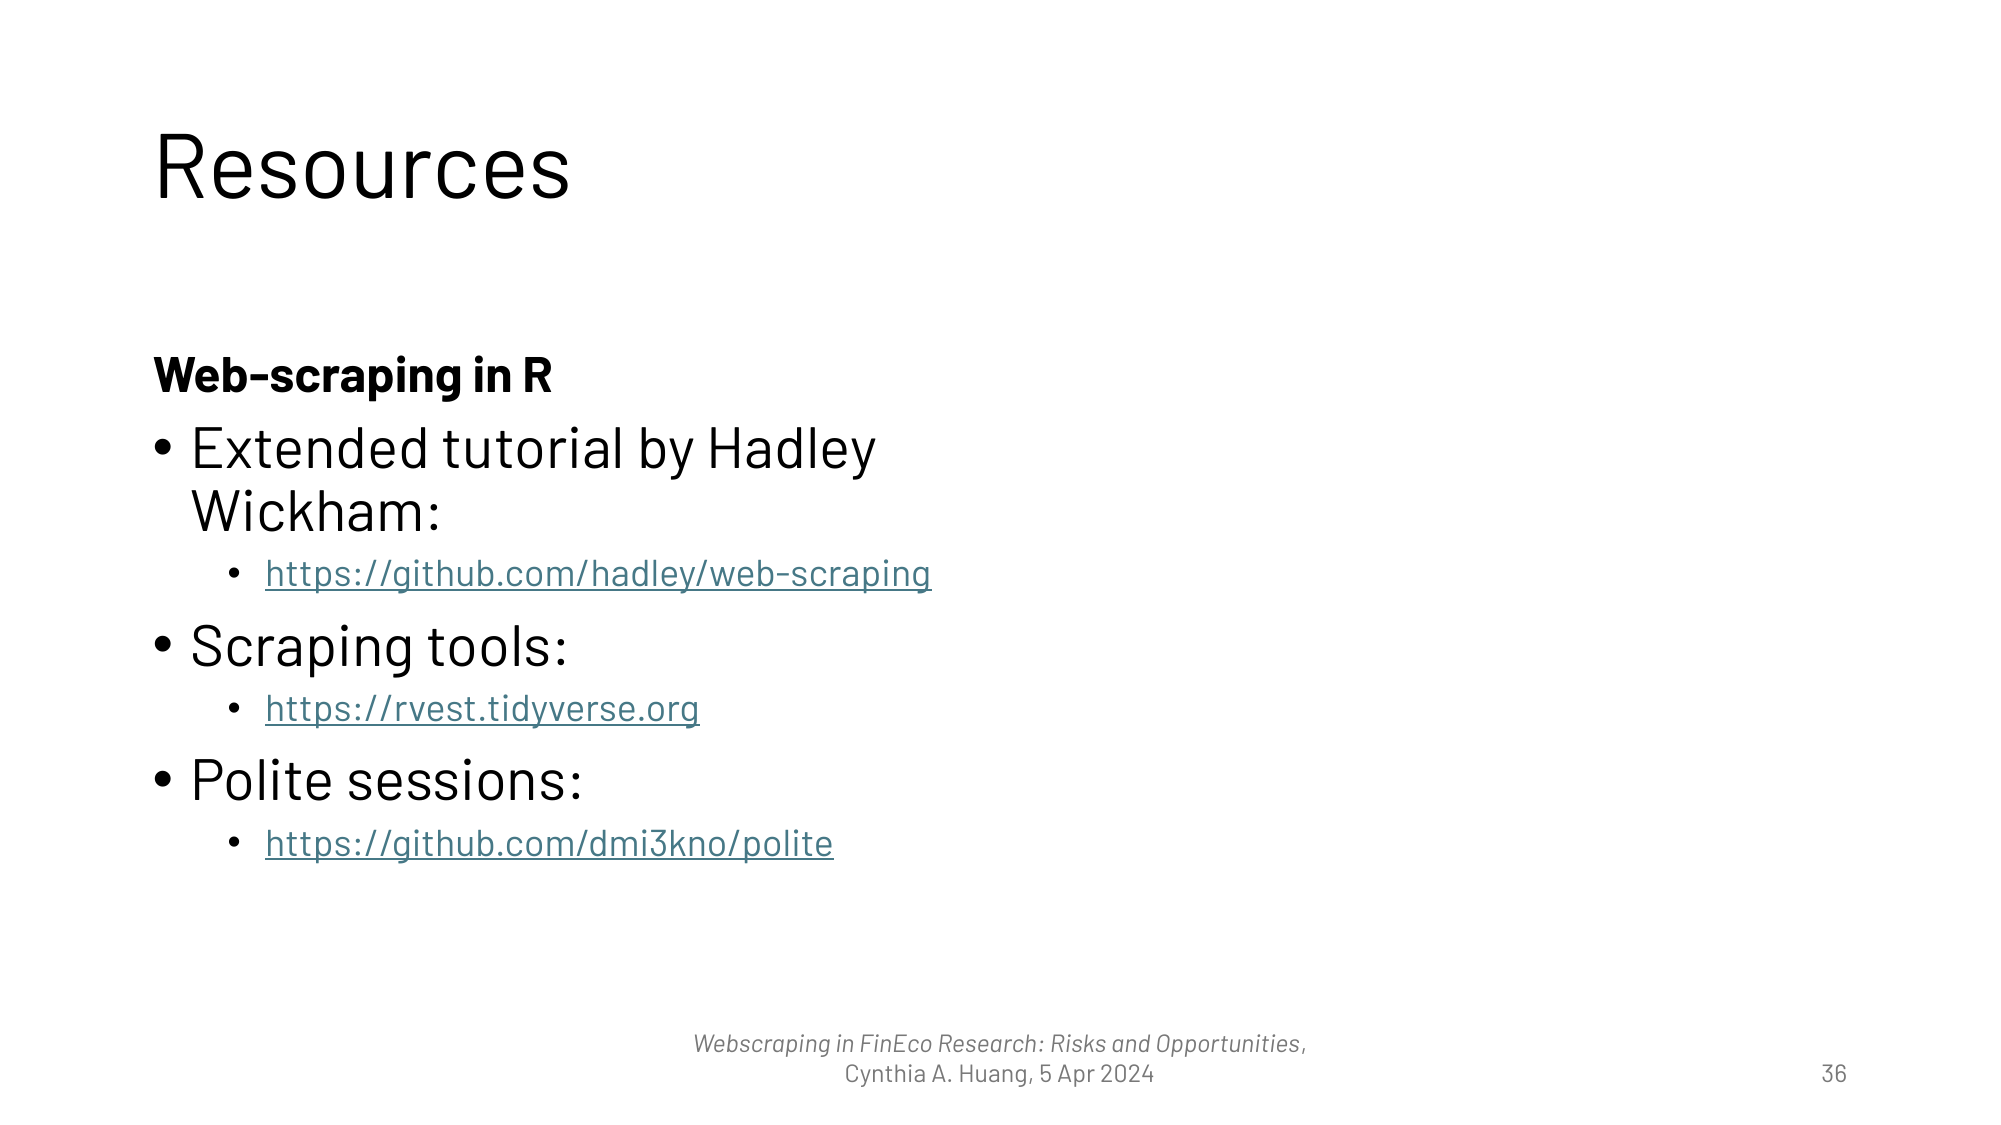

# Resources
Web-scraping in R

Extended tutorial by Hadley Wickham:
https://github.com/hadley/web-scraping
Scraping tools:
https://rvest.tidyverse.org
Polite sessions:
https://github.com/dmi3kno/polite

Webscraping in FinEco Research: Risks and Opportunities, Cynthia A. Huang, 5 Apr 2024

36